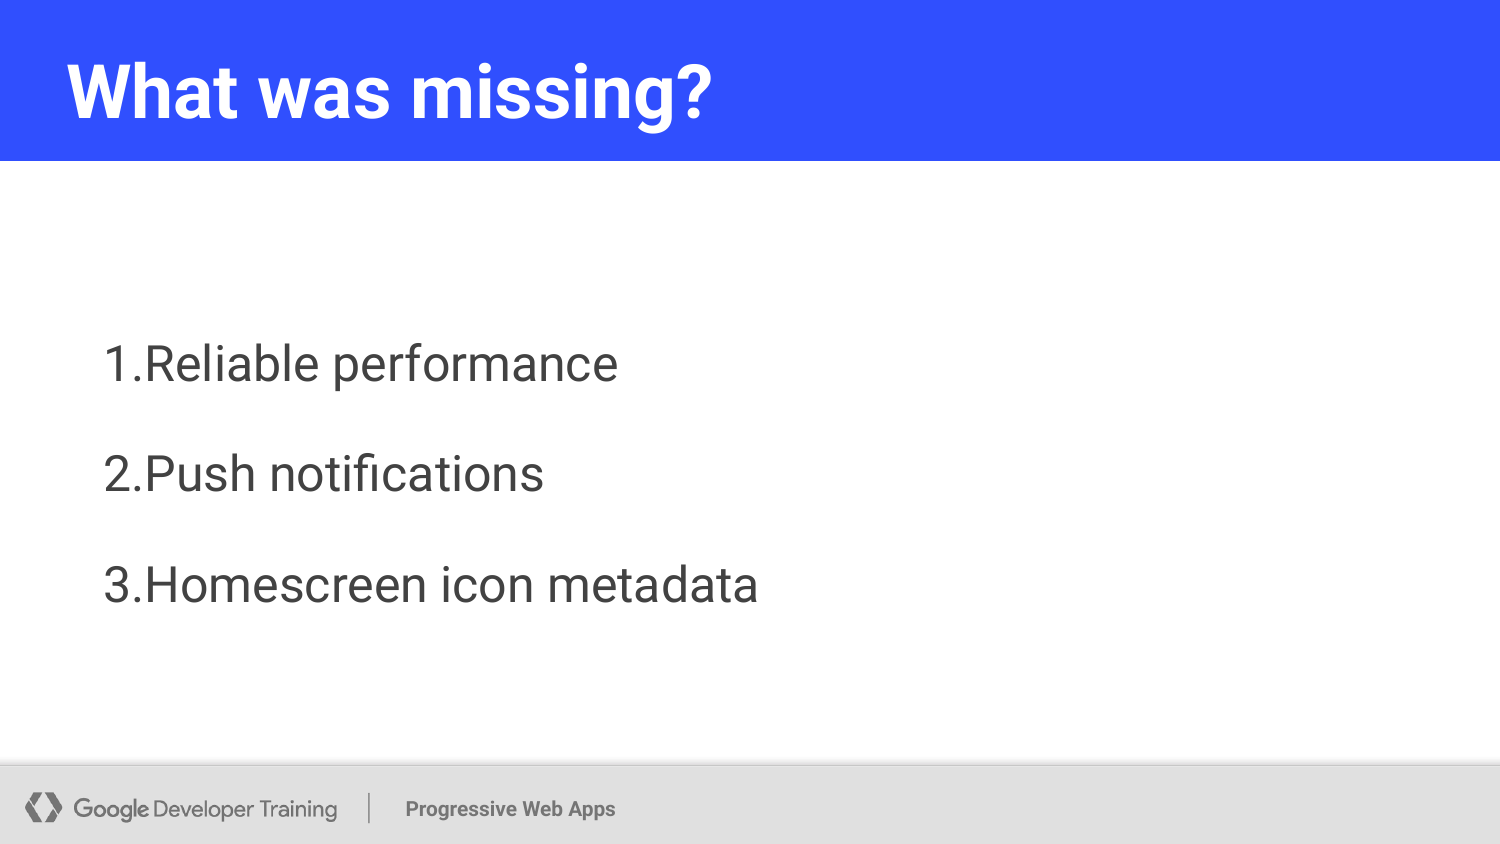

# What was missing?

Reliable performance
Push notifications
Homescreen icon metadata